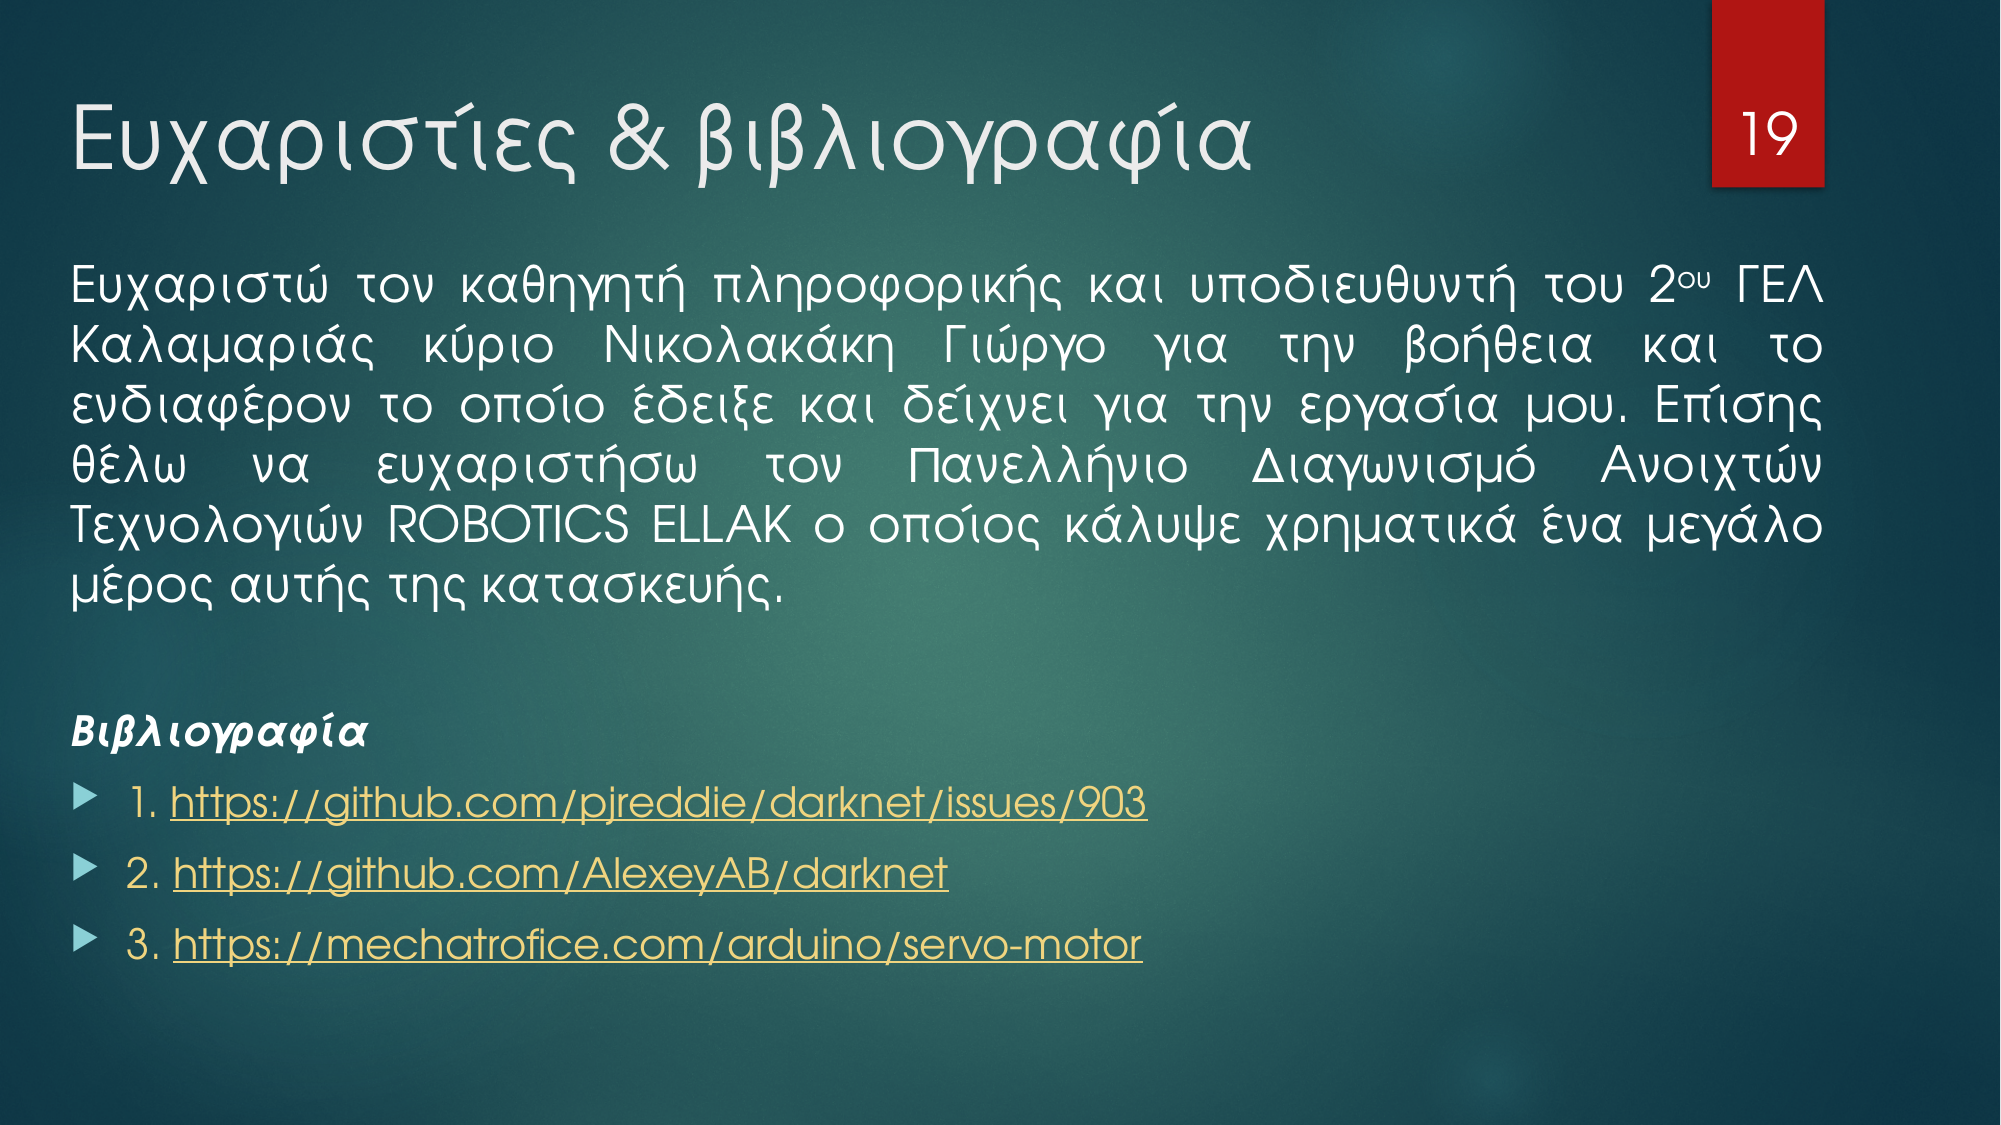

19
# Ευχαριστίες & βιβλιογραφία
Ευχαριστώ τον καθηγητή πληροφορικής και υποδιευθυντή του 2ου ΓΕΛ Καλαμαριάς κύριο Νικολακάκη Γιώργο για την βοήθεια και το ενδιαφέρον το οποίο έδειξε και δείχνει για την εργασία μου. Επίσης θέλω να ευχαριστήσω τον Πανελλήνιο Διαγωνισμό Ανοιχτών Τεχνολογιών ROBOTICS ELLAK ο οποίος κάλυψε χρηματικά ένα μεγάλο μέρος αυτής της κατασκευής.

Βιβλιογραφία
1. https://github.com/pjreddie/darknet/issues/903
2. https://github.com/AlexeyAB/darknet
3. https://mechatrofice.com/arduino/servo-motor